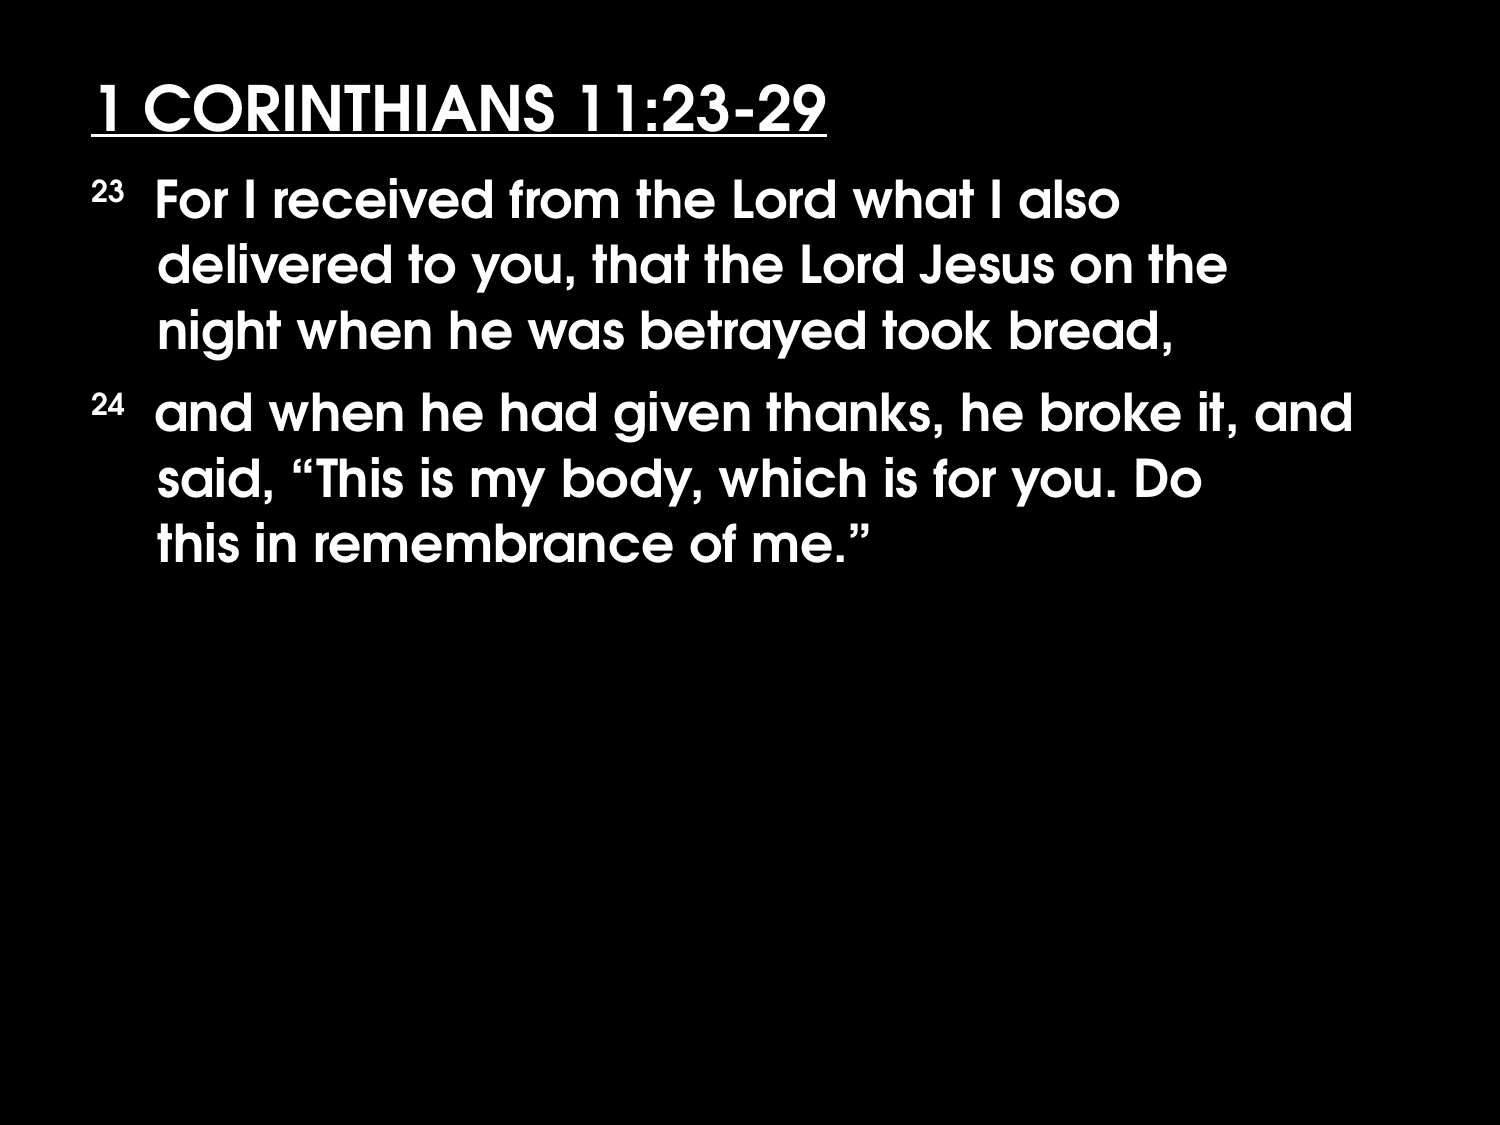

1 CORINTHIANS 11:23-29
23  For I received from the Lord what I also
     delivered to you, that the Lord Jesus on the
     night when he was betrayed took bread,
24  and when he had given thanks, he broke it, and
     said, “This is my body, which is for you. Do
     this in remembrance of me.”